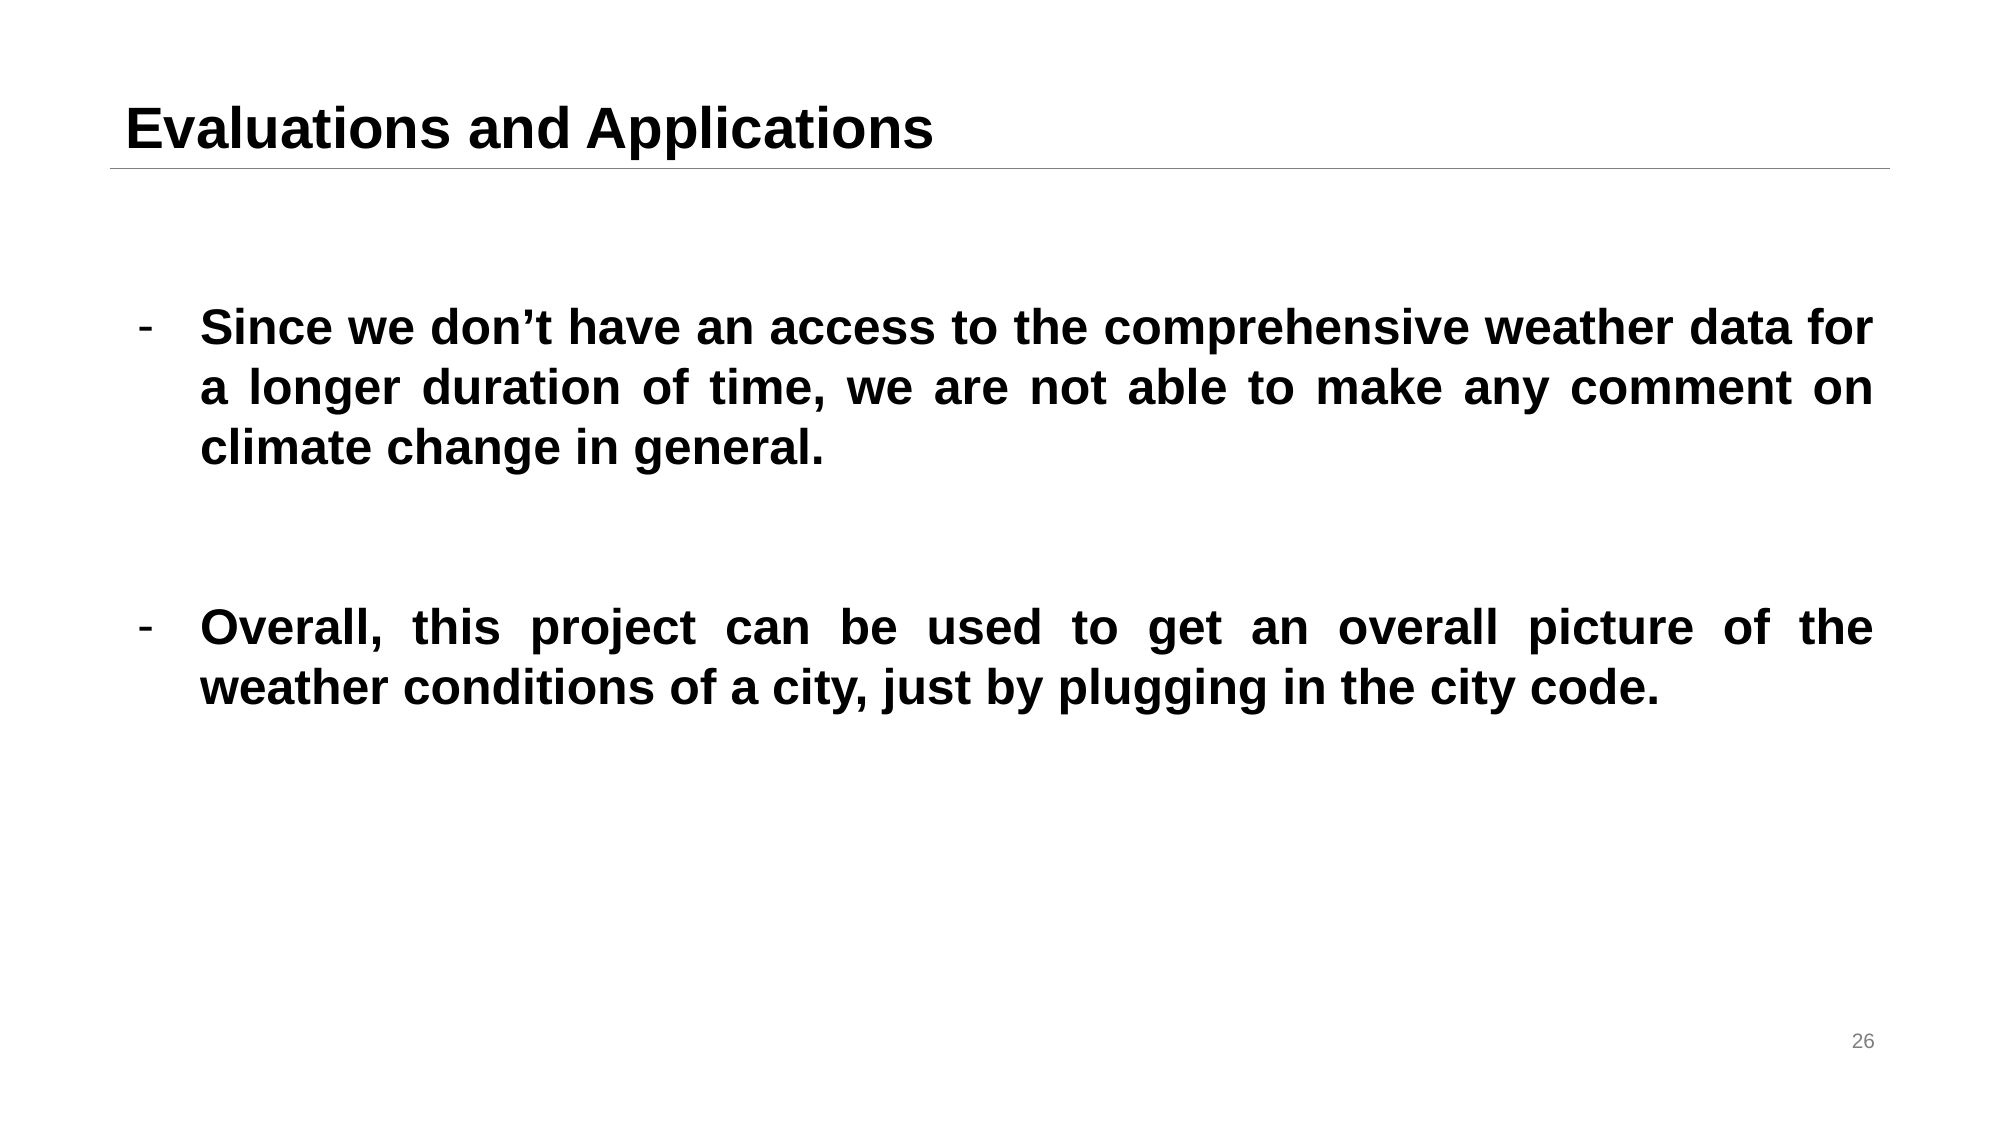

# Evaluations and Applications

Since we don’t have an access to the comprehensive weather data for a longer duration of time, we are not able to make any comment on climate change in general.

Overall, this project can be used to get an overall picture of the weather conditions of a city, just by plugging in the city code.

26